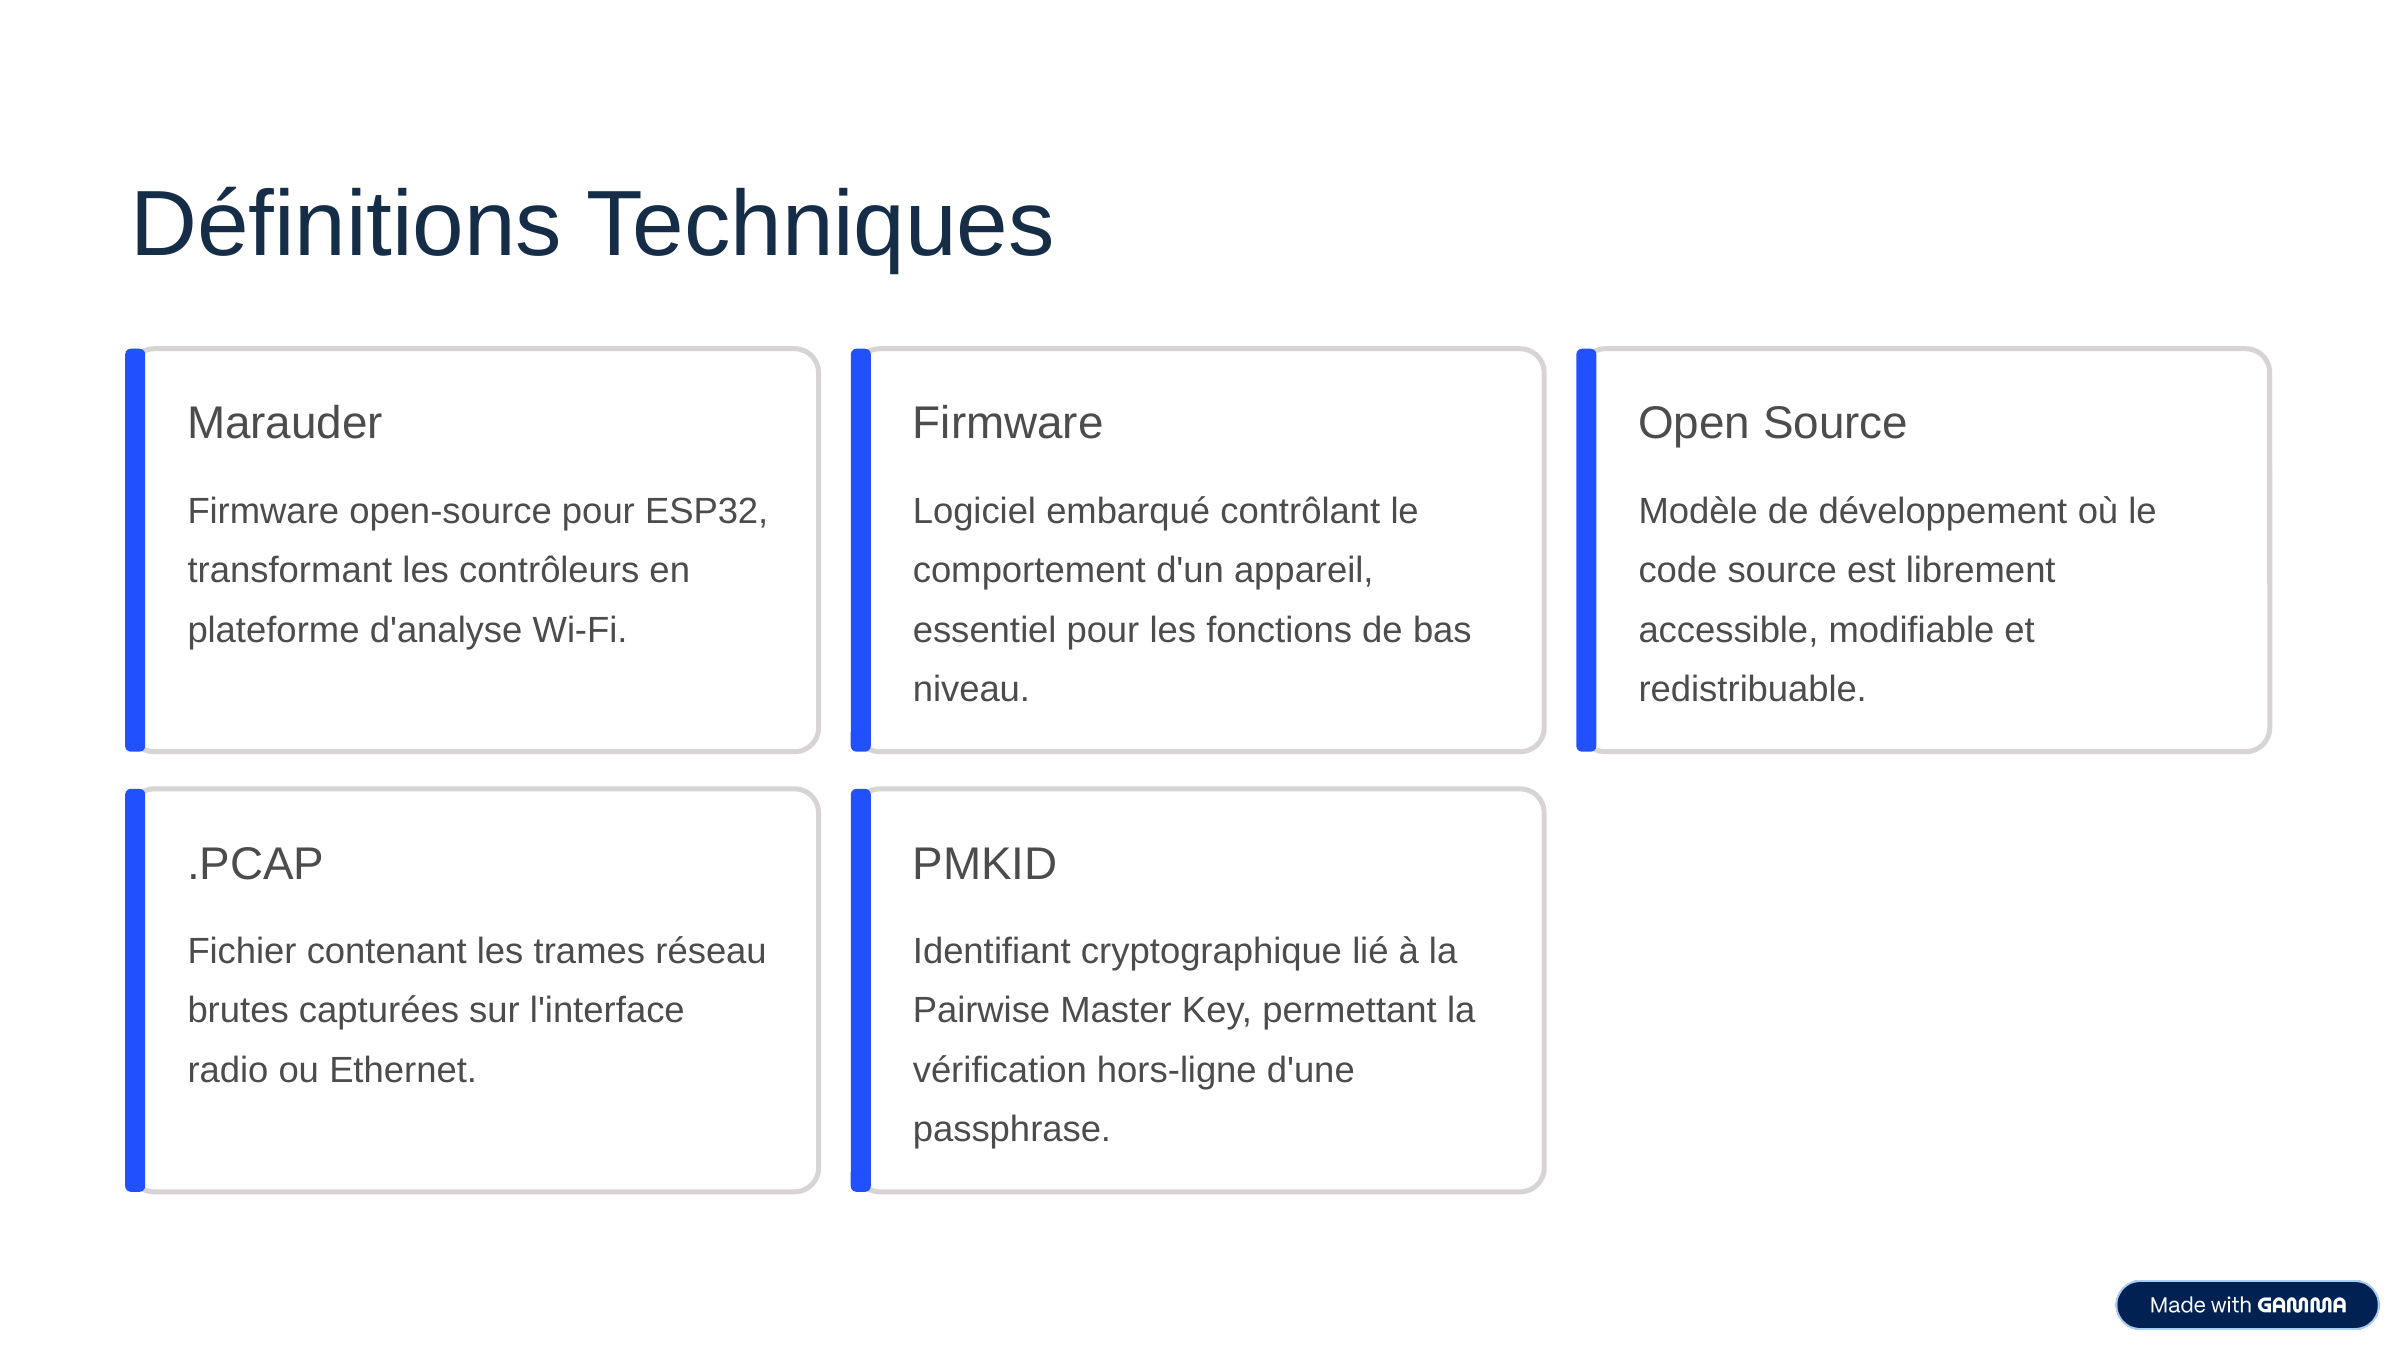

Définitions Techniques

Marauder
Firmware
Open Source
Firmware open-source pour ESP32, transformant les contrôleurs en plateforme d'analyse Wi-Fi.
Logiciel embarqué contrôlant le comportement d'un appareil, essentiel pour les fonctions de bas niveau.
Modèle de développement où le code source est librement accessible, modifiable et redistribuable.

.PCAP
PMKID
Fichier contenant les trames réseau brutes capturées sur l'interface radio ou Ethernet.
Identifiant cryptographique lié à la Pairwise Master Key, permettant la vérification hors-ligne d'une passphrase.